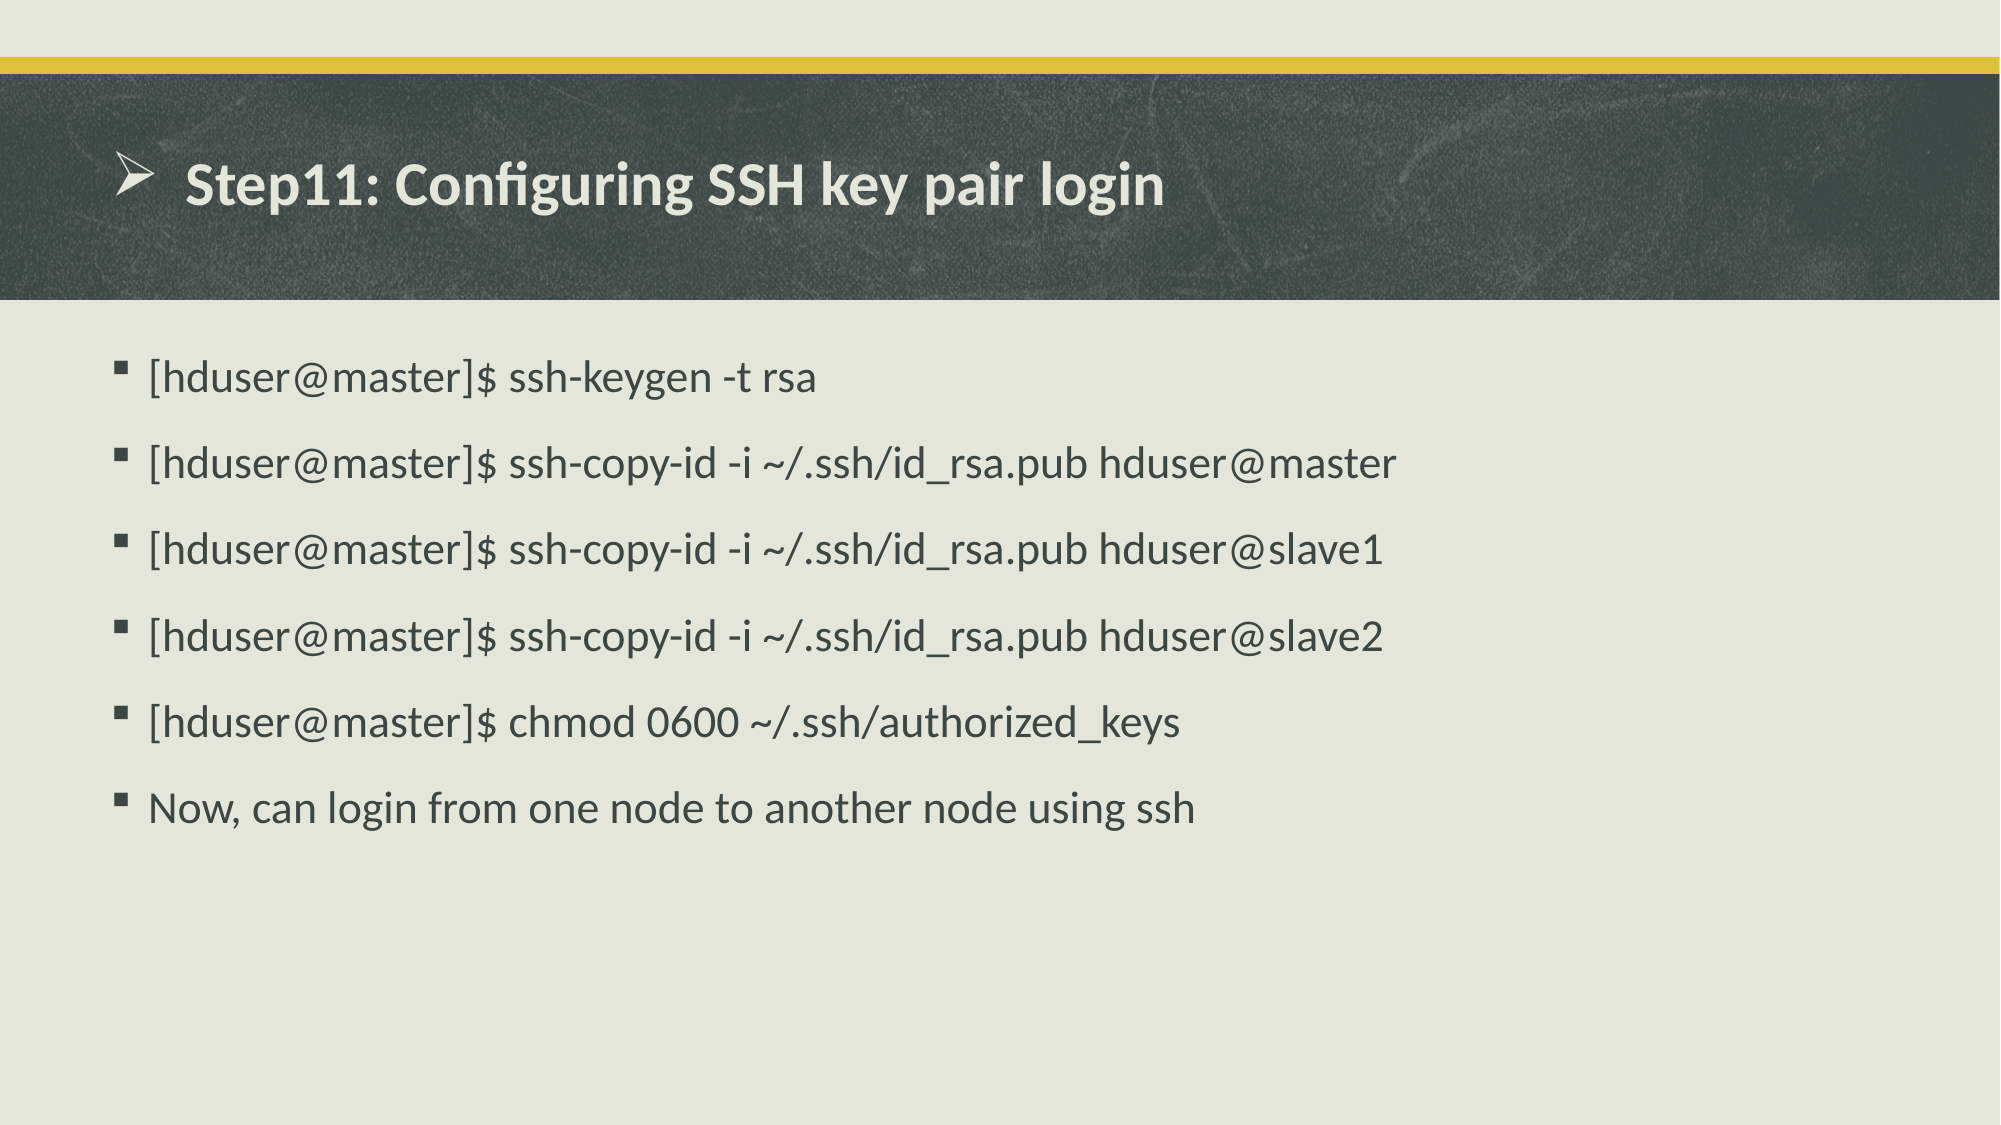

# Step11: Configuring SSH key pair login
[hduser@master]$ ssh-keygen -t rsa
[hduser@master]$ ssh-copy-id -i ~/.ssh/id_rsa.pub hduser@master
[hduser@master]$ ssh-copy-id -i ~/.ssh/id_rsa.pub hduser@slave1
[hduser@master]$ ssh-copy-id -i ~/.ssh/id_rsa.pub hduser@slave2
[hduser@master]$ chmod 0600 ~/.ssh/authorized_keys
Now, can login from one node to another node using ssh